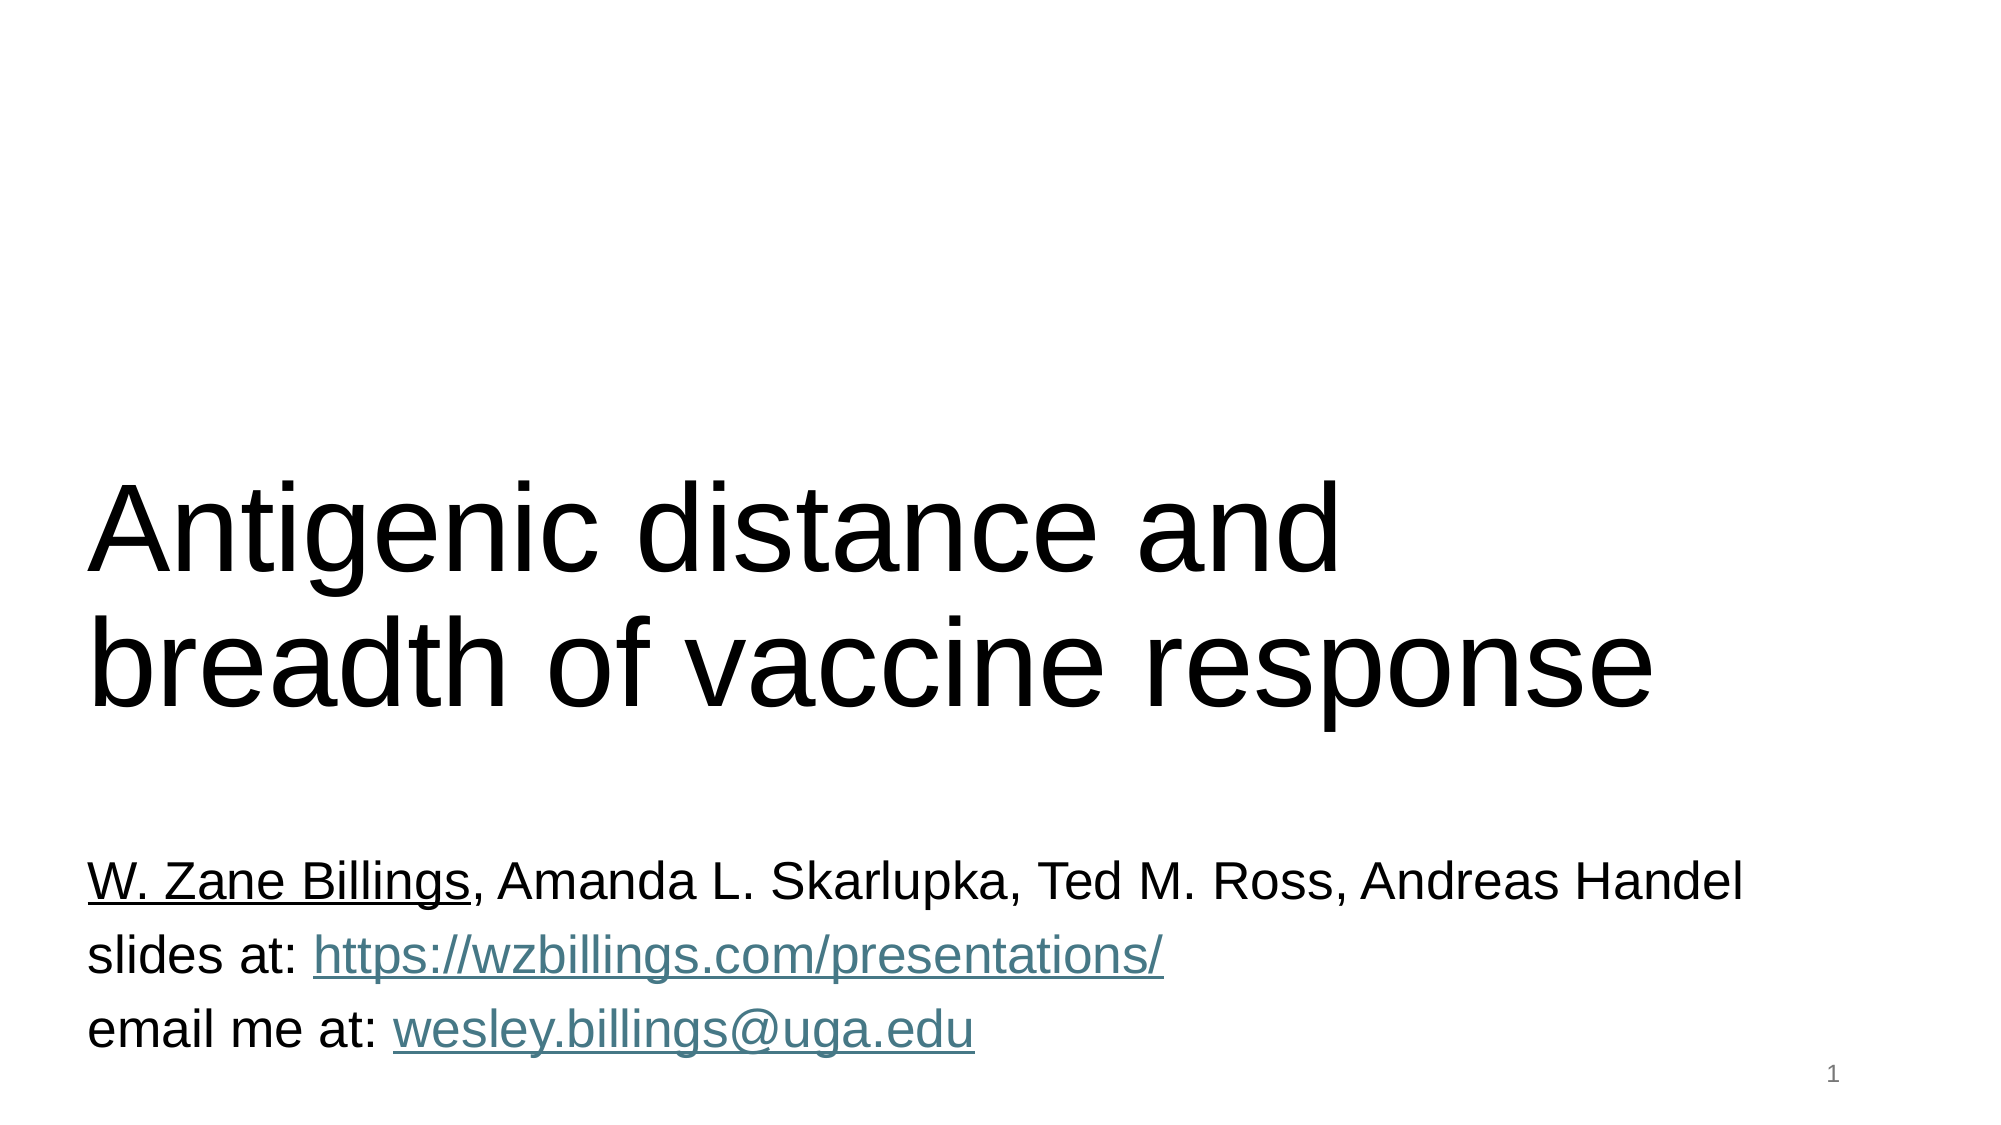

# Antigenic distance and breadth of vaccine response
W. Zane Billings, Amanda L. Skarlupka, Ted M. Ross, Andreas Handel
slides at: https://wzbillings.com/presentations/
email me at: wesley.billings@uga.edu
1